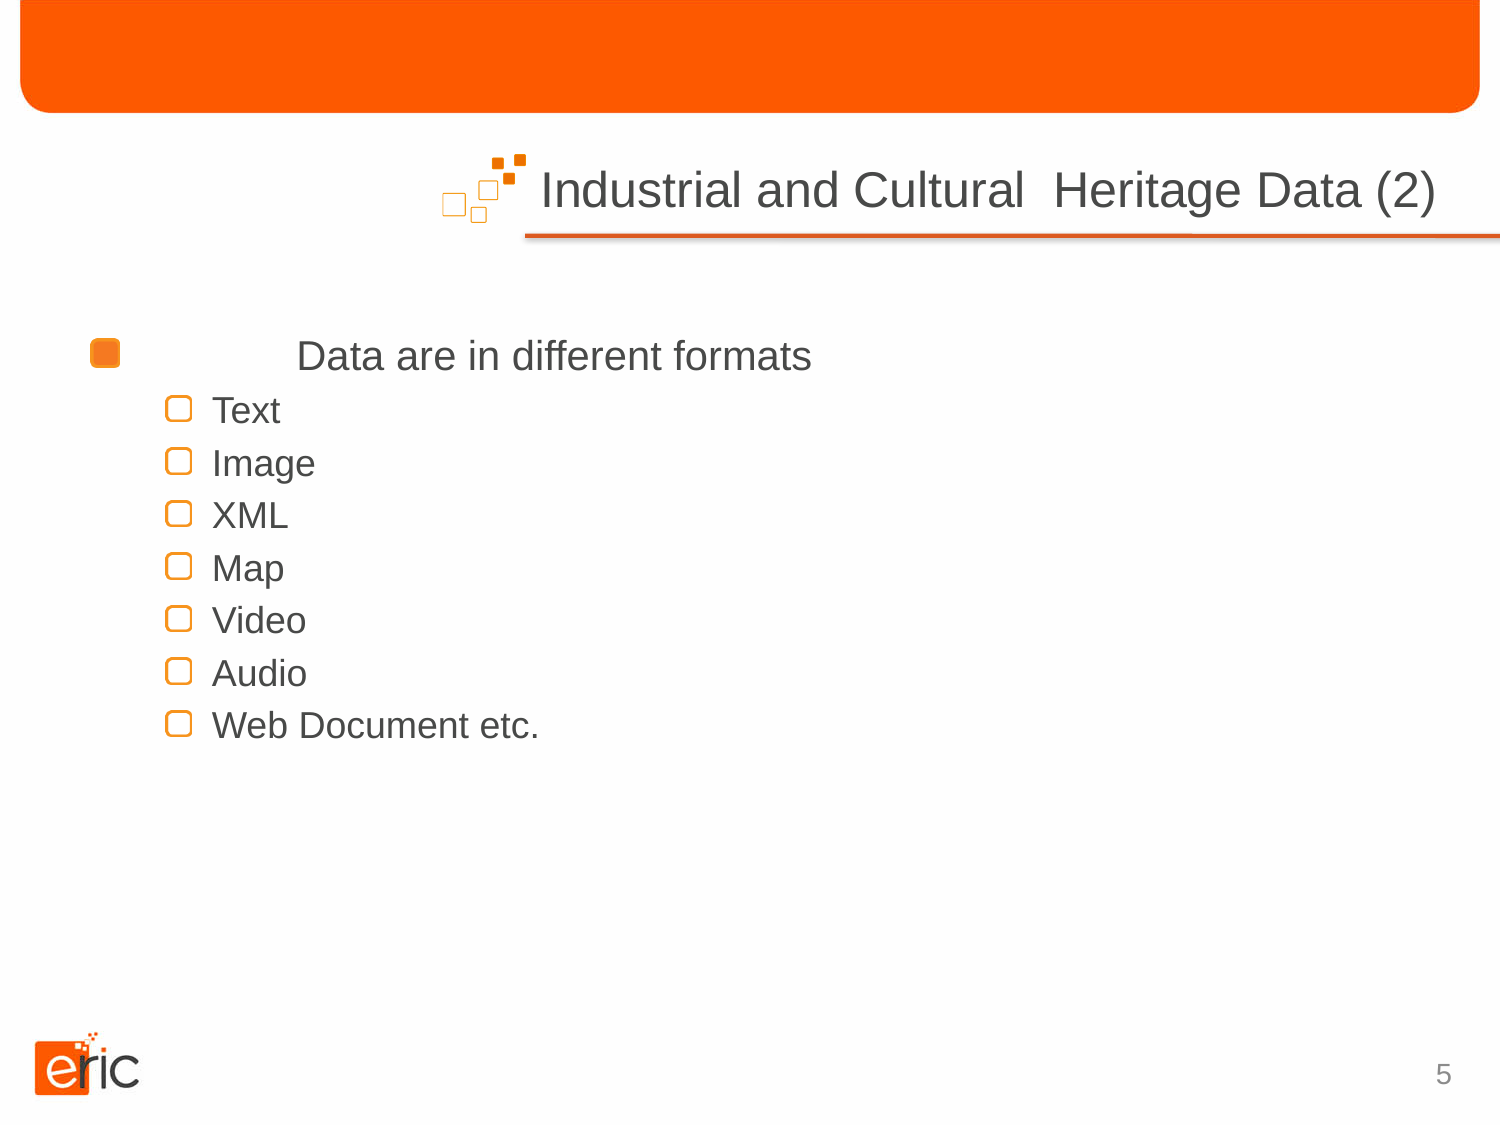

# Industrial and Cultural  Heritage Data (2)

	Data are in different formats
Text
Image
XML
Map
Video
Audio
Web Document etc.

5